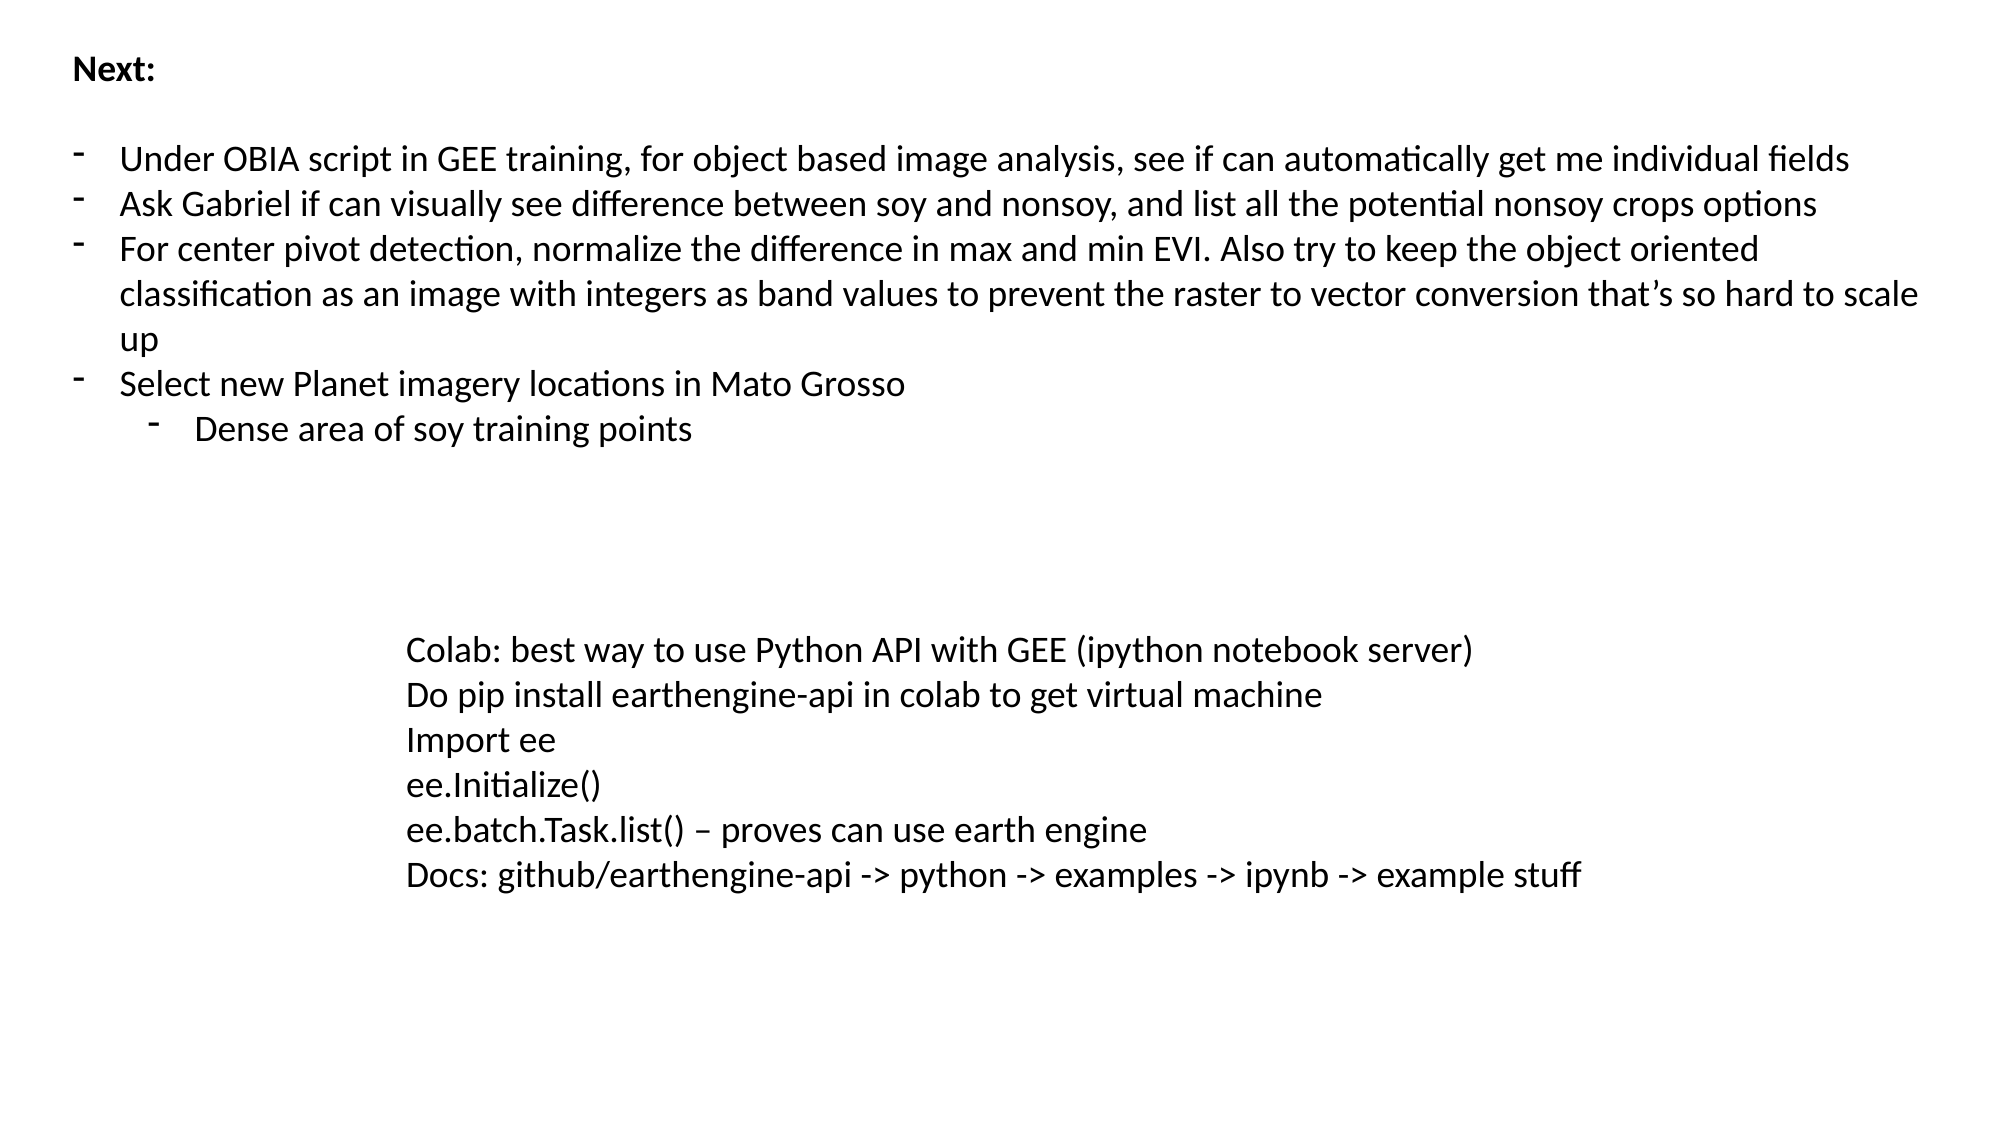

Next:

Under OBIA script in GEE training, for object based image analysis, see if can automatically get me individual fields
Ask Gabriel if can visually see difference between soy and nonsoy, and list all the potential nonsoy crops options
For center pivot detection, normalize the difference in max and min EVI. Also try to keep the object oriented classification as an image with integers as band values to prevent the raster to vector conversion that’s so hard to scale up
Select new Planet imagery locations in Mato Grosso
Dense area of soy training points
Colab: best way to use Python API with GEE (ipython notebook server)
Do pip install earthengine-api in colab to get virtual machine
Import ee
ee.Initialize()
ee.batch.Task.list() – proves can use earth engine
Docs: github/earthengine-api -> python -> examples -> ipynb -> example stuff